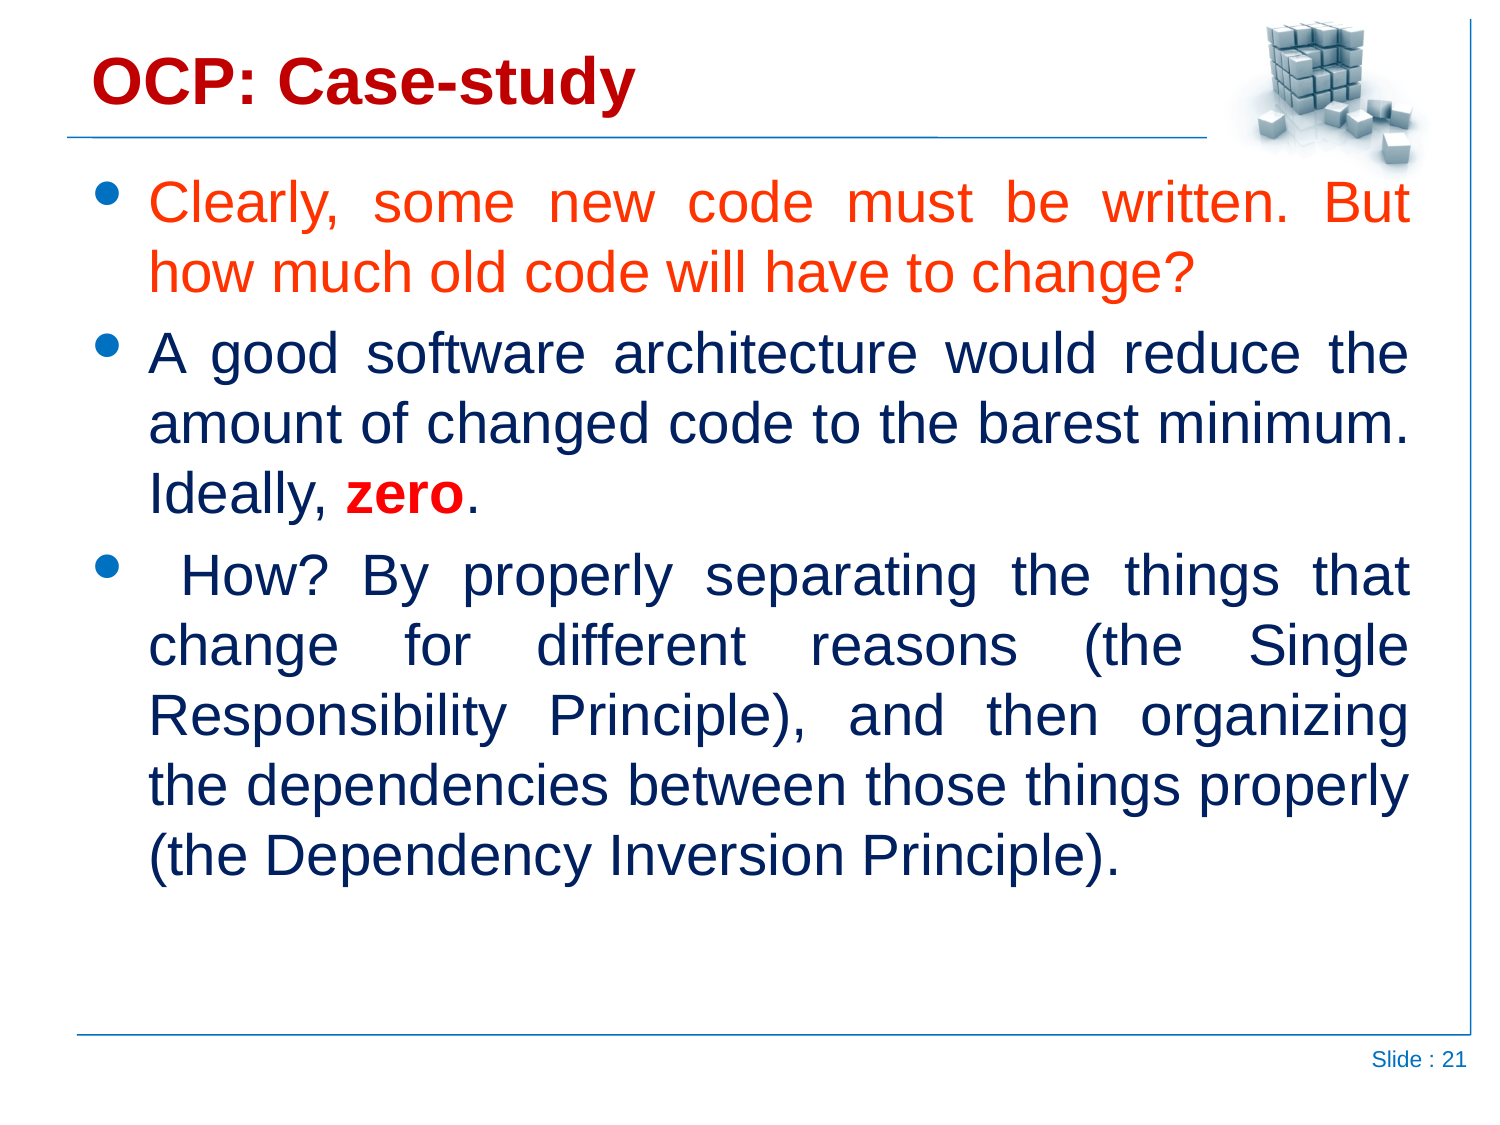

# OCP: Case-study
Clearly, some new code must be written. But how much old code will have to change?
A good software architecture would reduce the amount of changed code to the barest minimum. Ideally, zero.
 How? By properly separating the things that change for different reasons (the Single Responsibility Principle), and then organizing the dependencies between those things properly (the Dependency Inversion Principle).